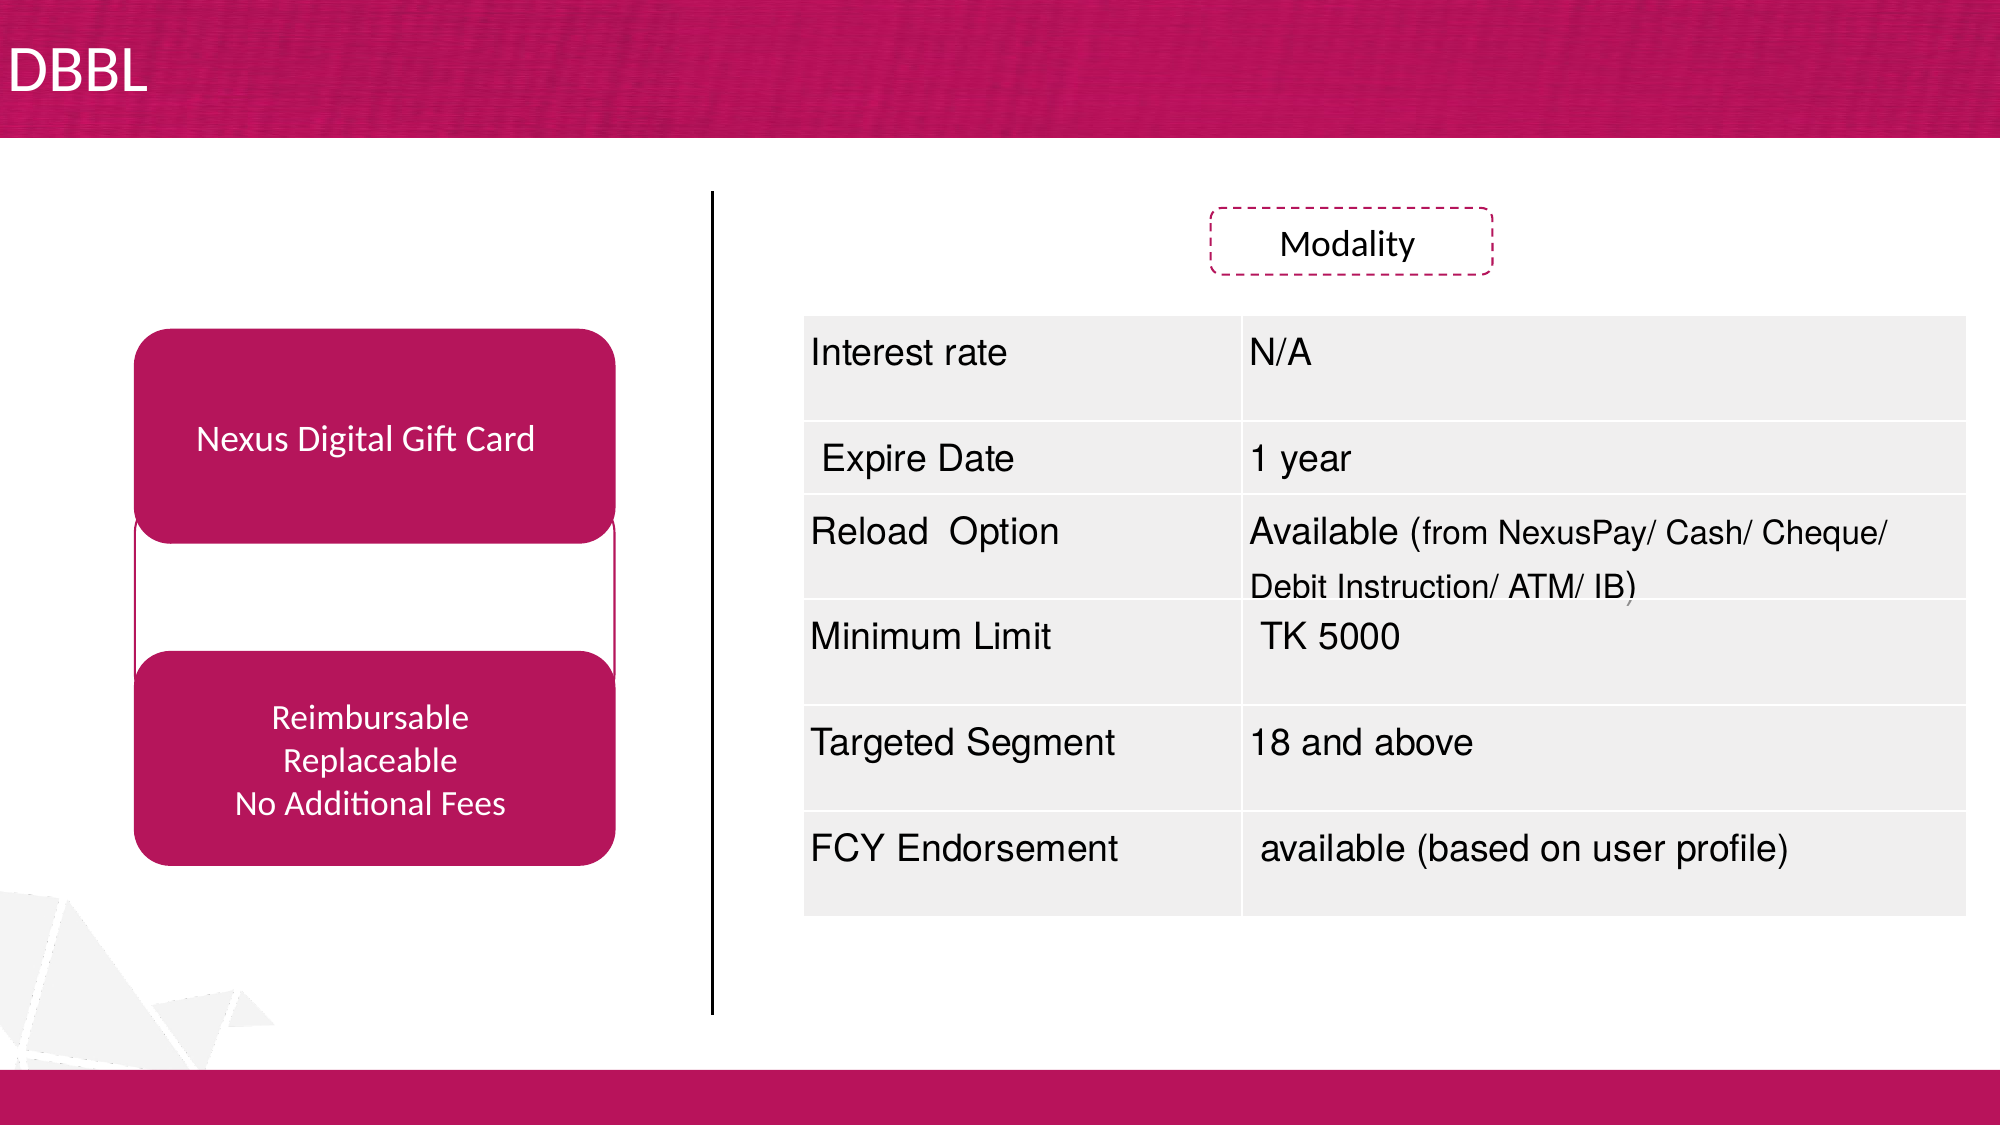

# DBBL

Modality
| Interest rate | N/A |
| --- | --- |
| Expire Date | 1 year |
| Reload Option | Available (from NexusPay/ Cash/ Cheque/ Debit Instruction/ ATM/ IB) |
| Minimum Limit | TK 5000 |
| Targeted Segment | 18 and above |
| FCY Endorsement | available (based on user profile) |

Nexus Digital Gift Card

Reimbursable
Replaceable
No Additional Fees